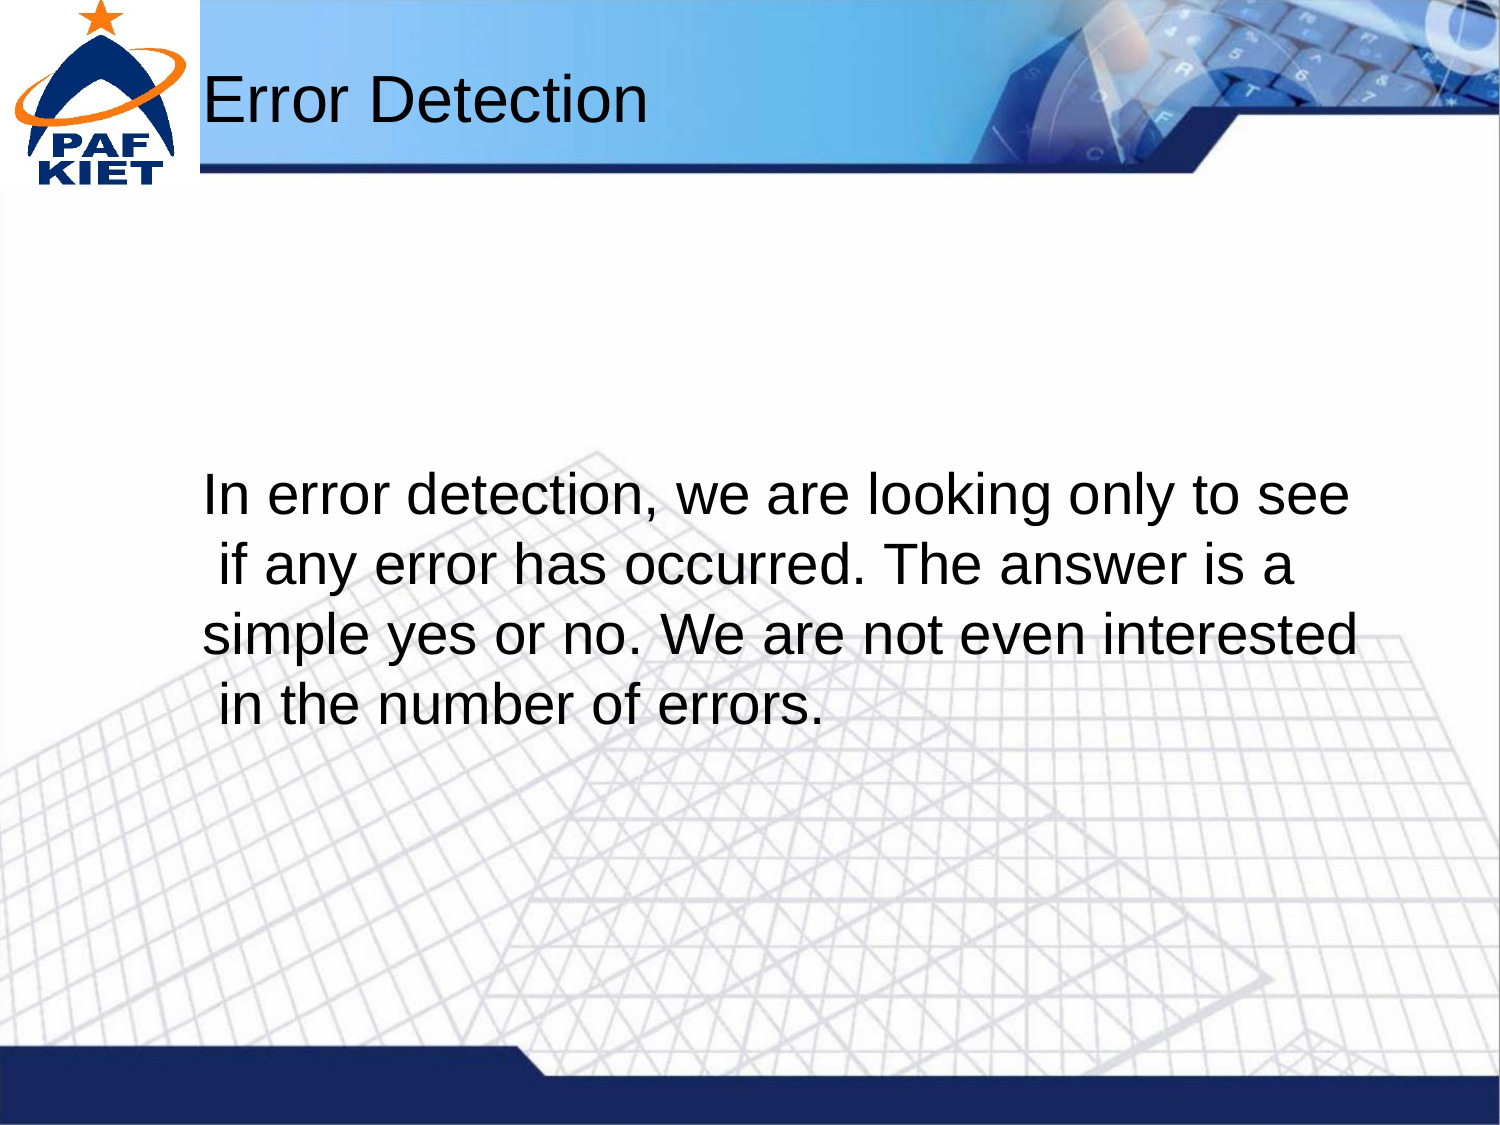

# Error Detection
In error detection, we are looking only to see  if any error has occurred. The answer is a  simple yes or no. We are not even interested  in the number of errors.